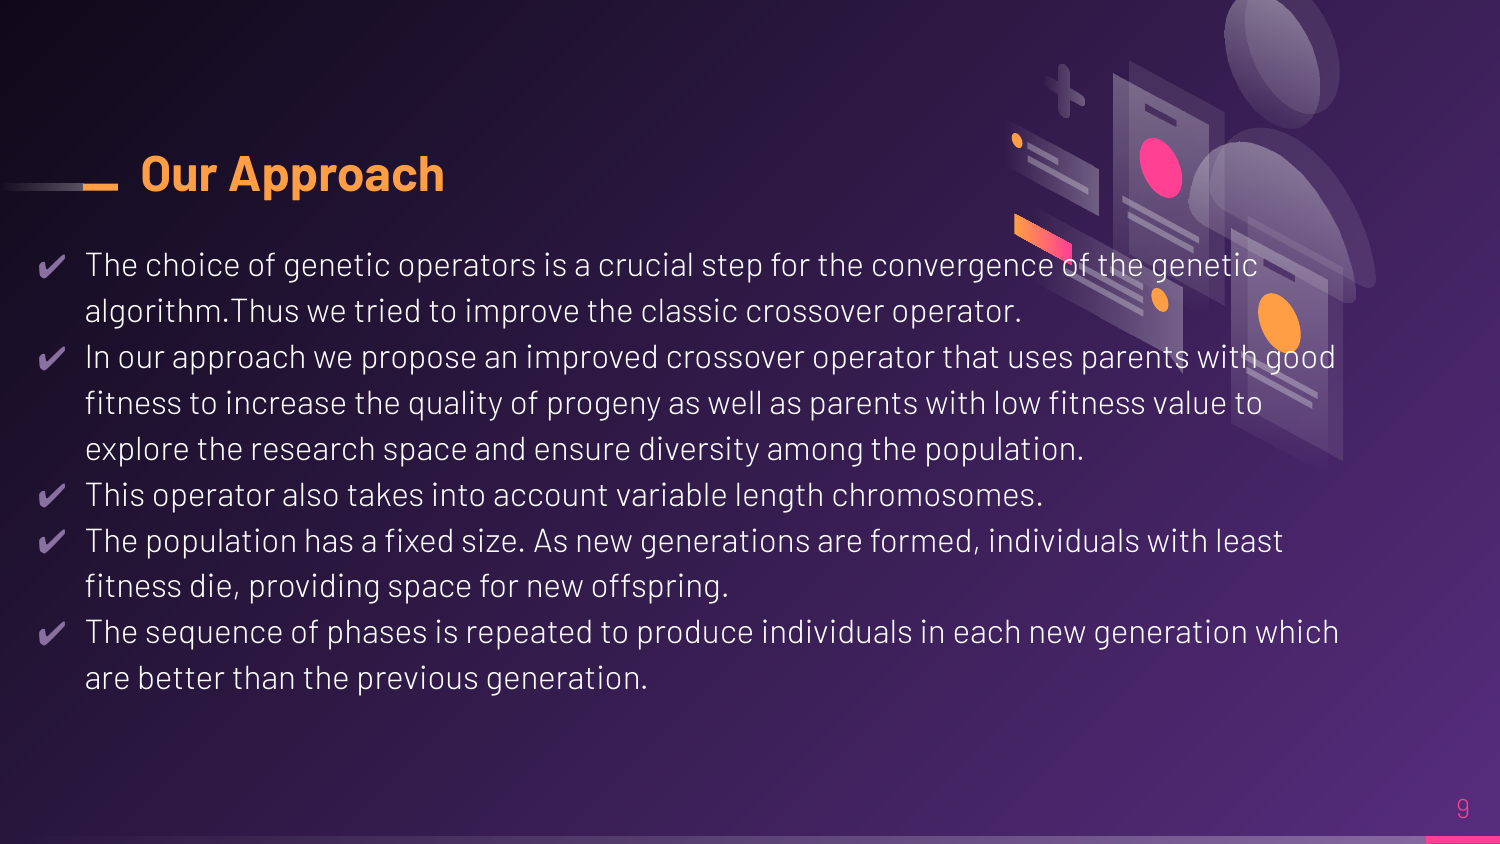

# Our Approach
The choice of genetic operators is a crucial step for the convergence of the genetic algorithm.Thus we tried to improve the classic crossover operator.
In our approach we propose an improved crossover operator that uses parents with good fitness to increase the quality of progeny as well as parents with low fitness value to explore the research space and ensure diversity among the population.
This operator also takes into account variable length chromosomes.
The population has a fixed size. As new generations are formed, individuals with least fitness die, providing space for new offspring.
The sequence of phases is repeated to produce individuals in each new generation which are better than the previous generation.

9